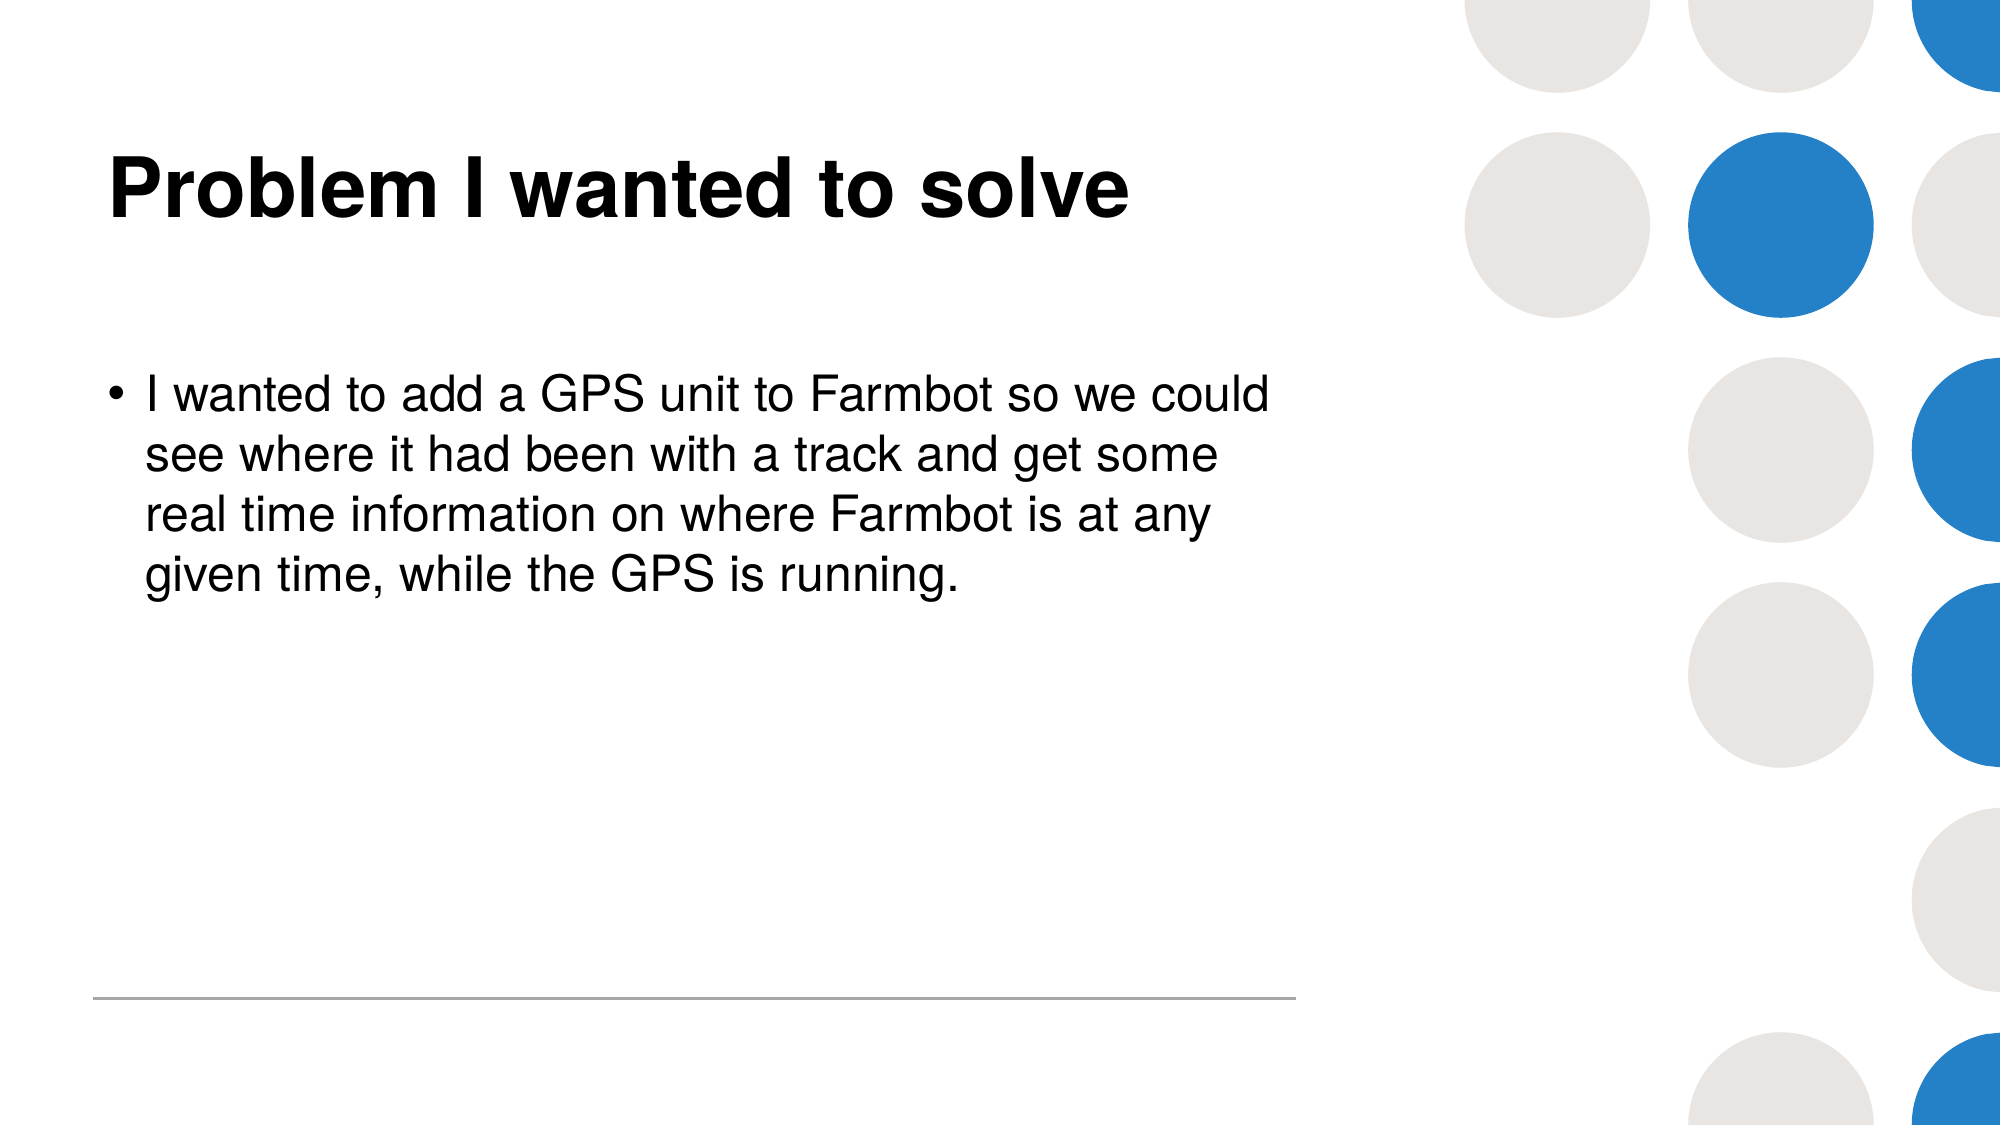

# Problem I wanted to solve
I wanted to add a GPS unit to Farmbot so we could see where it had been with a track and get some real time information on where Farmbot is at any given time, while the GPS is running.